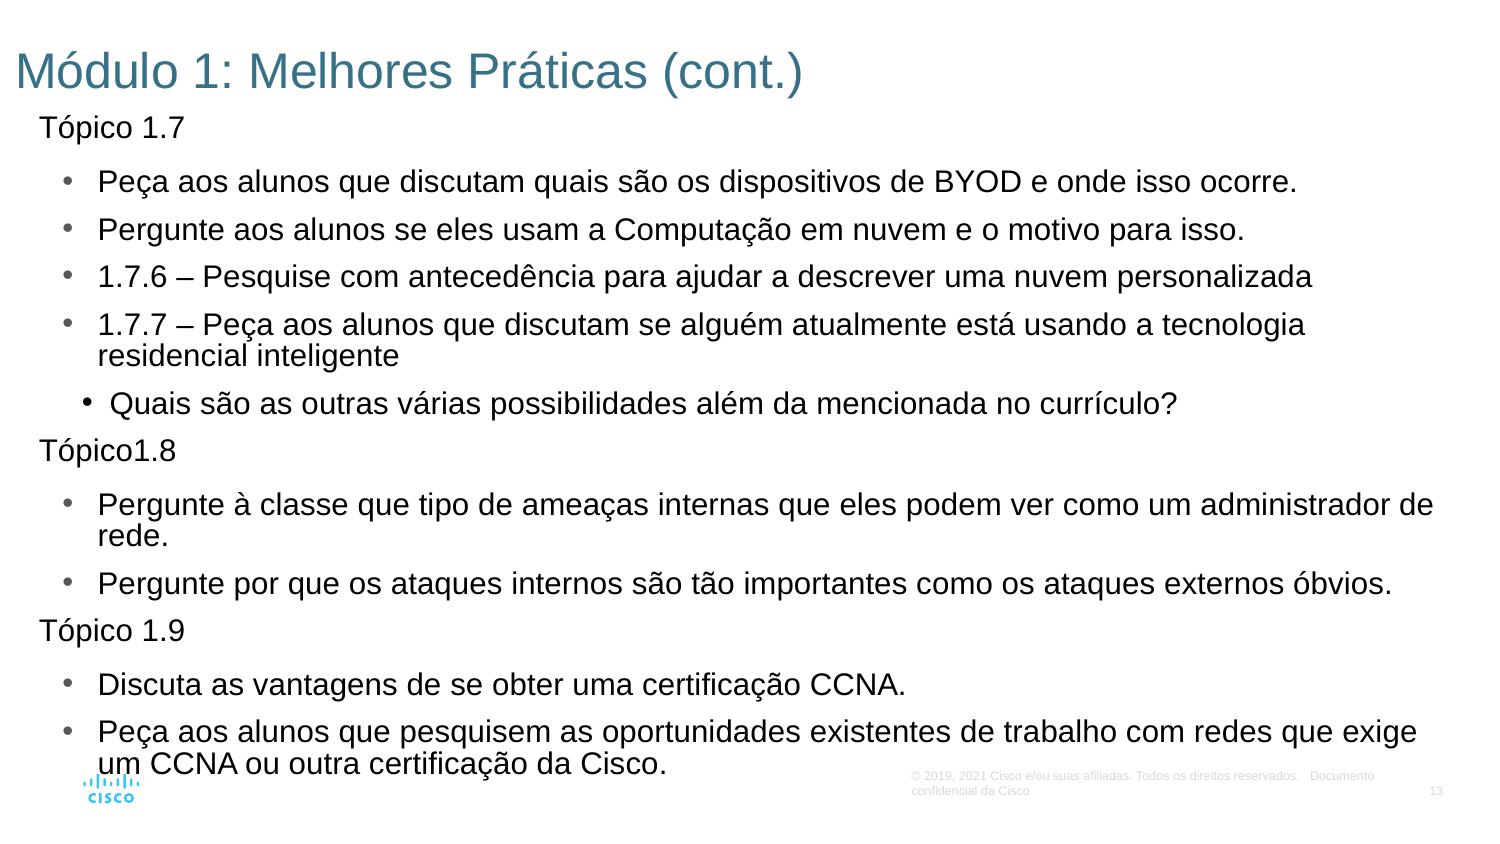

# Módulo 1: Melhores Práticas (cont.)
Tópico 1.7
Peça aos alunos que discutam quais são os dispositivos de BYOD e onde isso ocorre.
Pergunte aos alunos se eles usam a Computação em nuvem e o motivo para isso.
1.7.6 – Pesquise com antecedência para ajudar a descrever uma nuvem personalizada
1.7.7 – Peça aos alunos que discutam se alguém atualmente está usando a tecnologia residencial inteligente
Quais são as outras várias possibilidades além da mencionada no currículo?
Tópico1.8
Pergunte à classe que tipo de ameaças internas que eles podem ver como um administrador de rede.
Pergunte por que os ataques internos são tão importantes como os ataques externos óbvios.
Tópico 1.9
Discuta as vantagens de se obter uma certificação CCNA.
Peça aos alunos que pesquisem as oportunidades existentes de trabalho com redes que exige um CCNA ou outra certificação da Cisco.